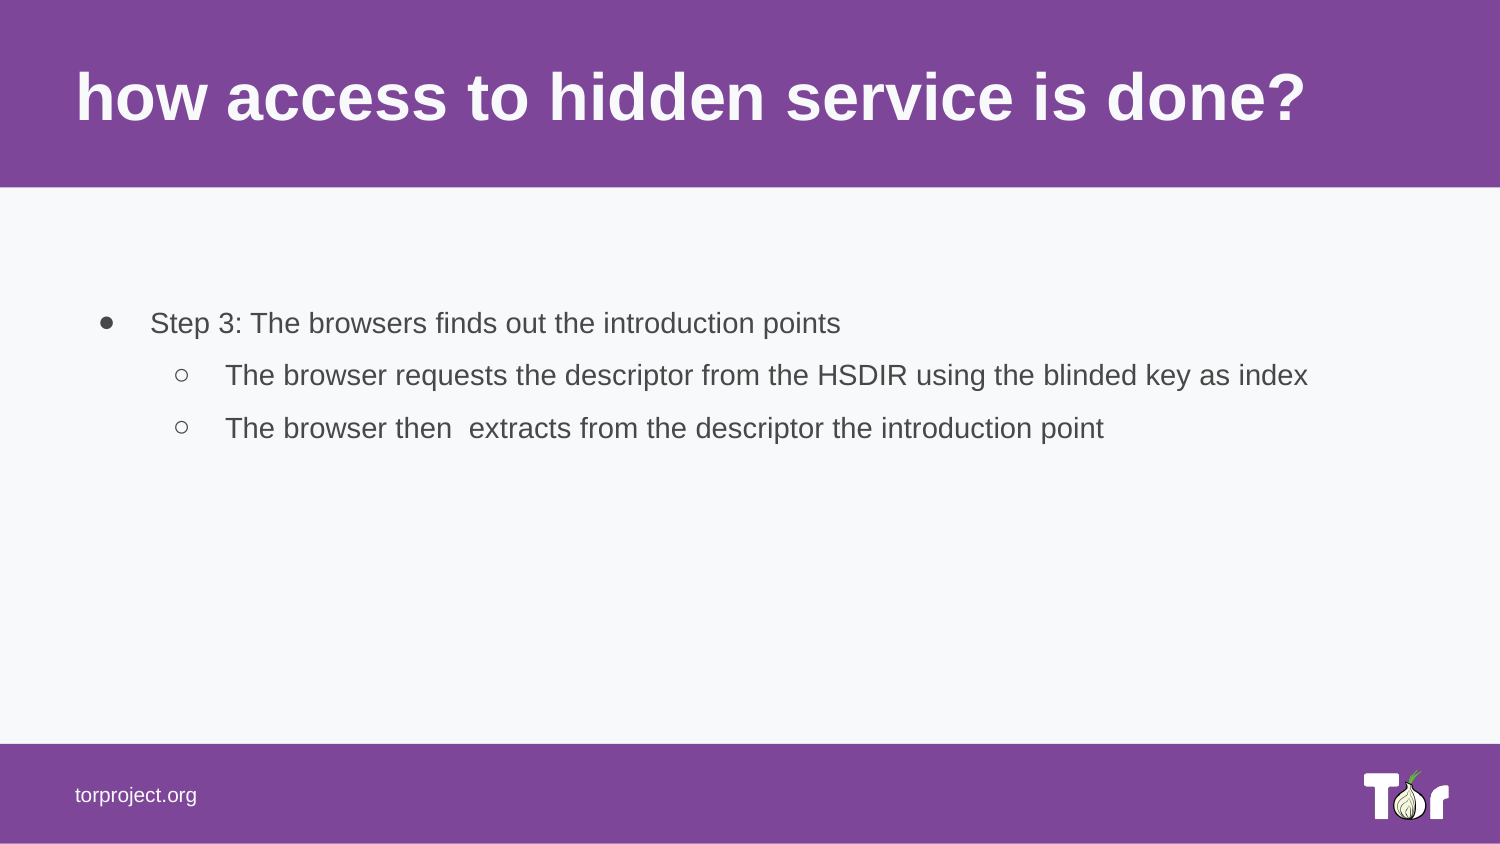

how access to hidden service is done?
Step 3: The browsers finds out the introduction points
The browser requests the descriptor from the HSDIR using the blinded key as index
The browser then  extracts from the descriptor the introduction point